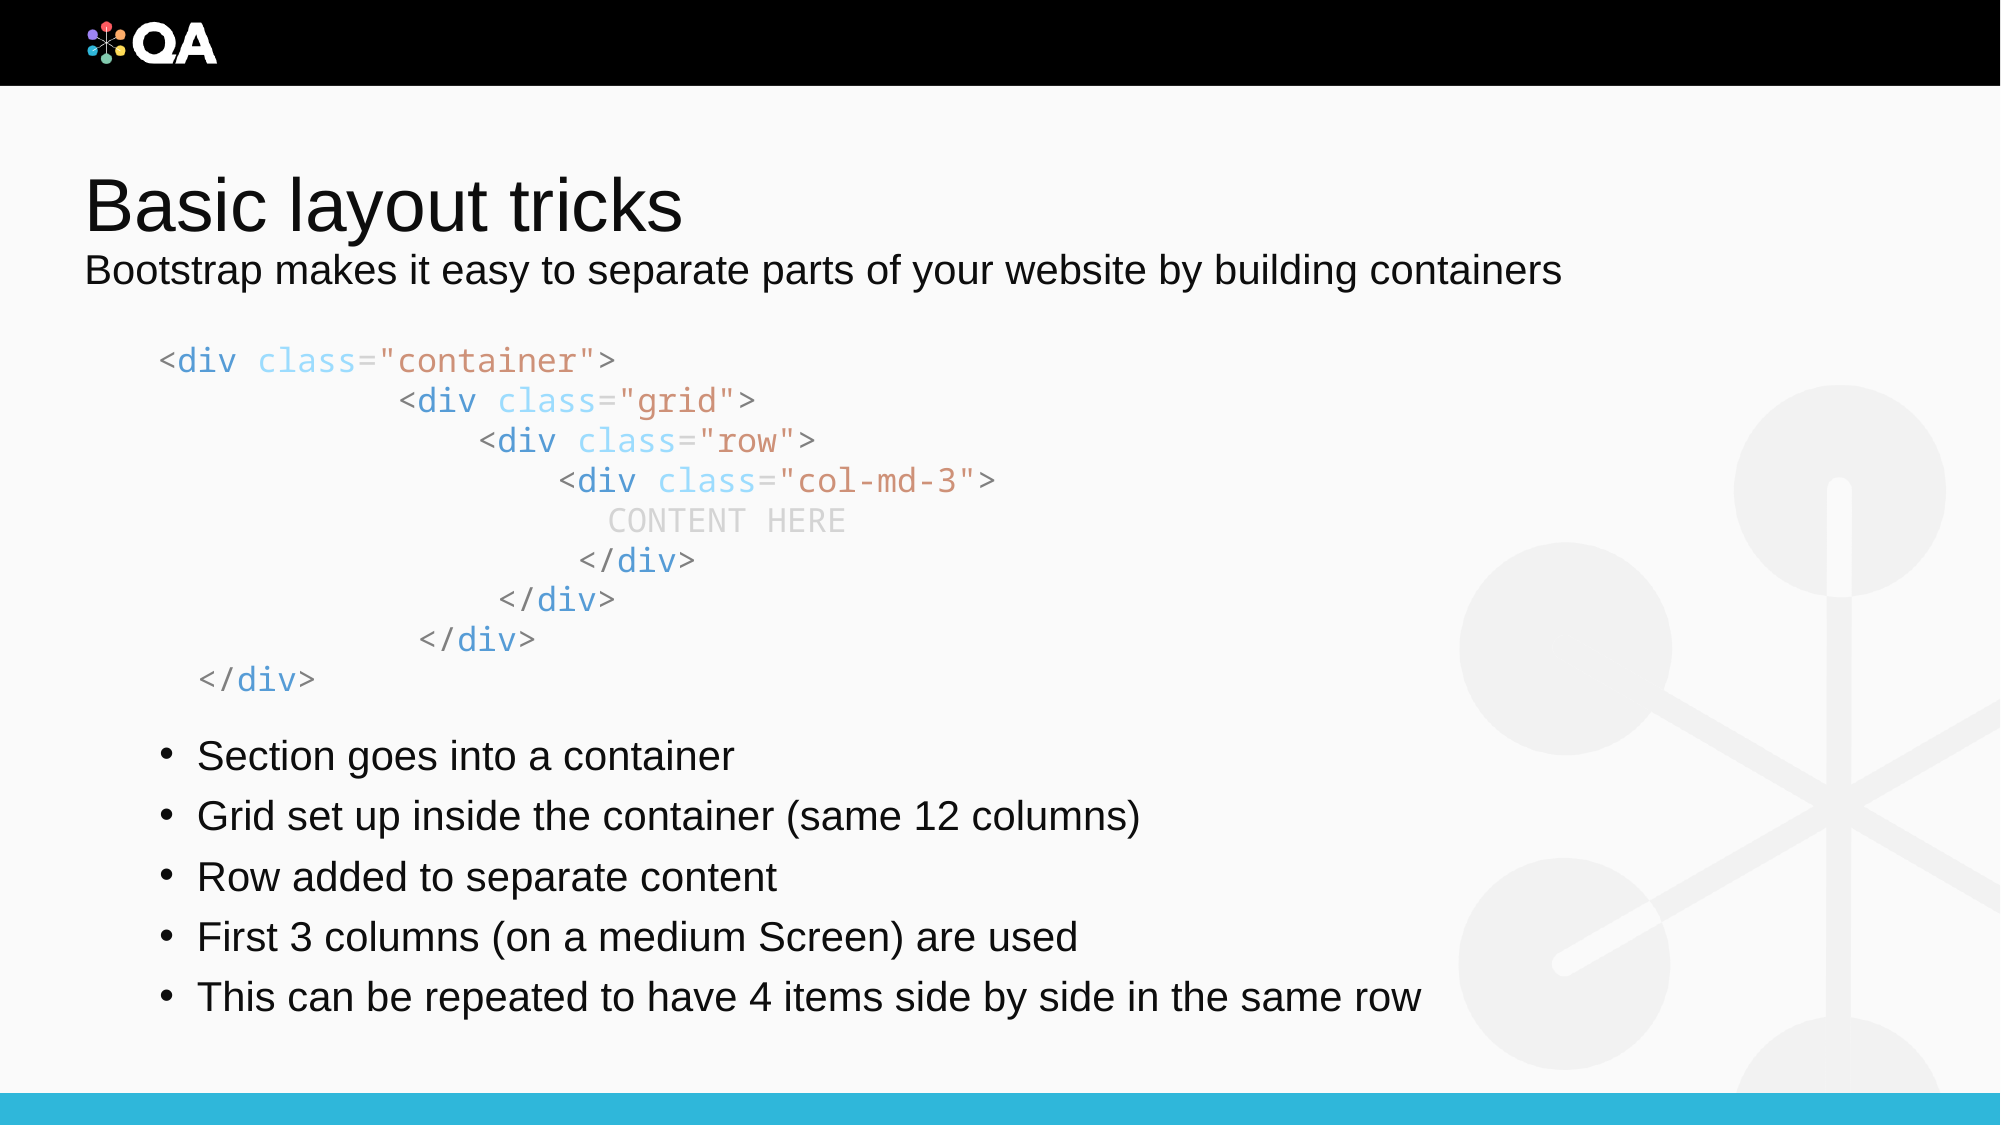

# Basic layout tricks
Bootstrap makes it easy to separate parts of your website by building containers

Section goes into a container
Grid set up inside the container (same 12 columns)
Row added to separate content
First 3 columns (on a medium Screen) are used
This can be repeated to have 4 items side by side in the same row

<div class="container">
            <div class="grid">
                <div class="row">
                    <div class="col-md-3">
			CONTENT HERE
                     </div>
                 </div>
             </div>
  </div>